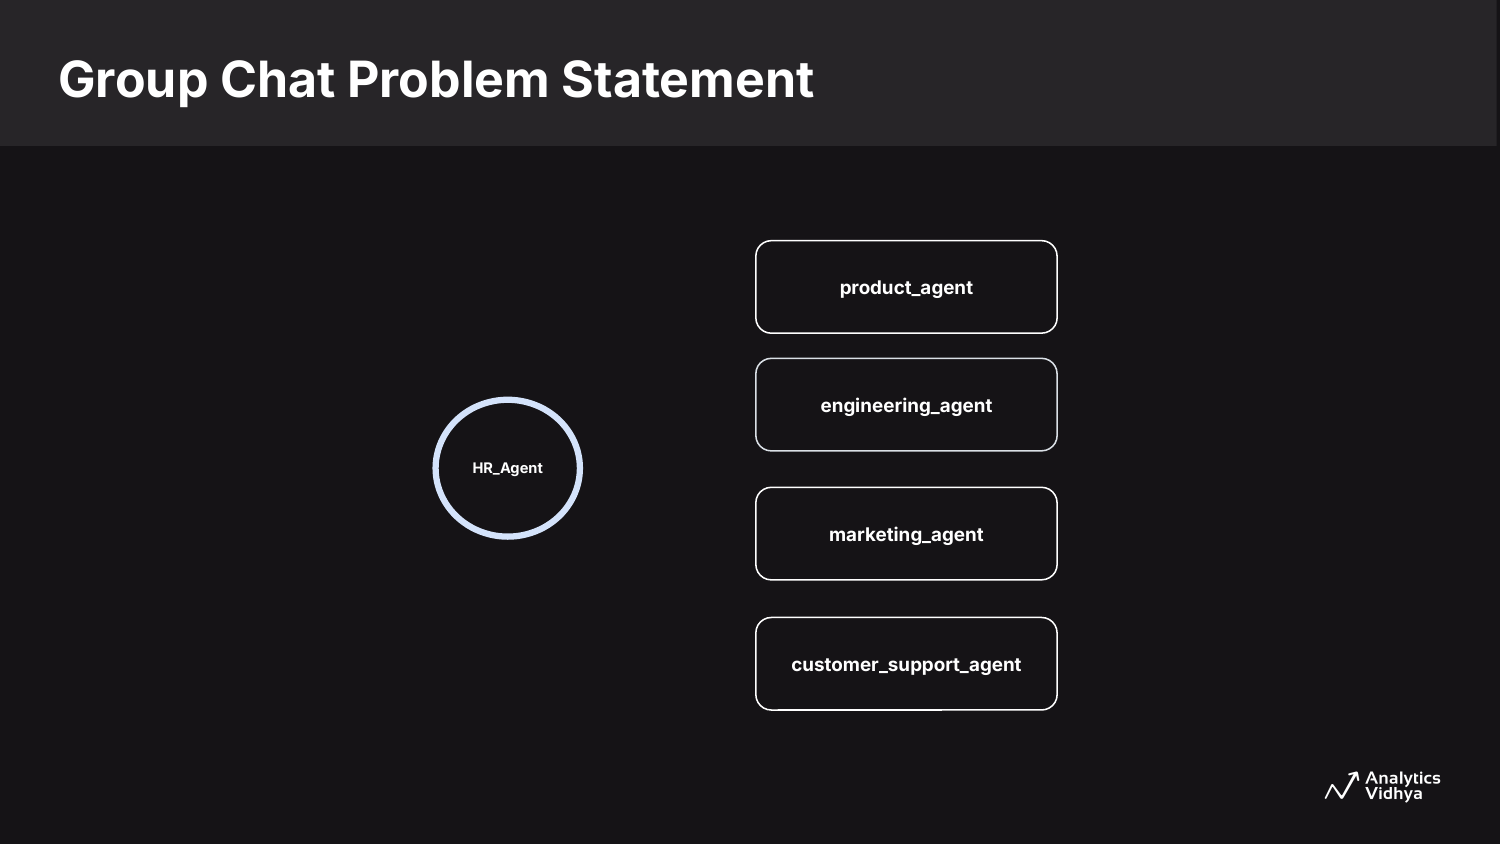

Group Chat Problem Statement

product_agent

engineering_agent
HR_Agent
marketing_agent
customer_support_agent